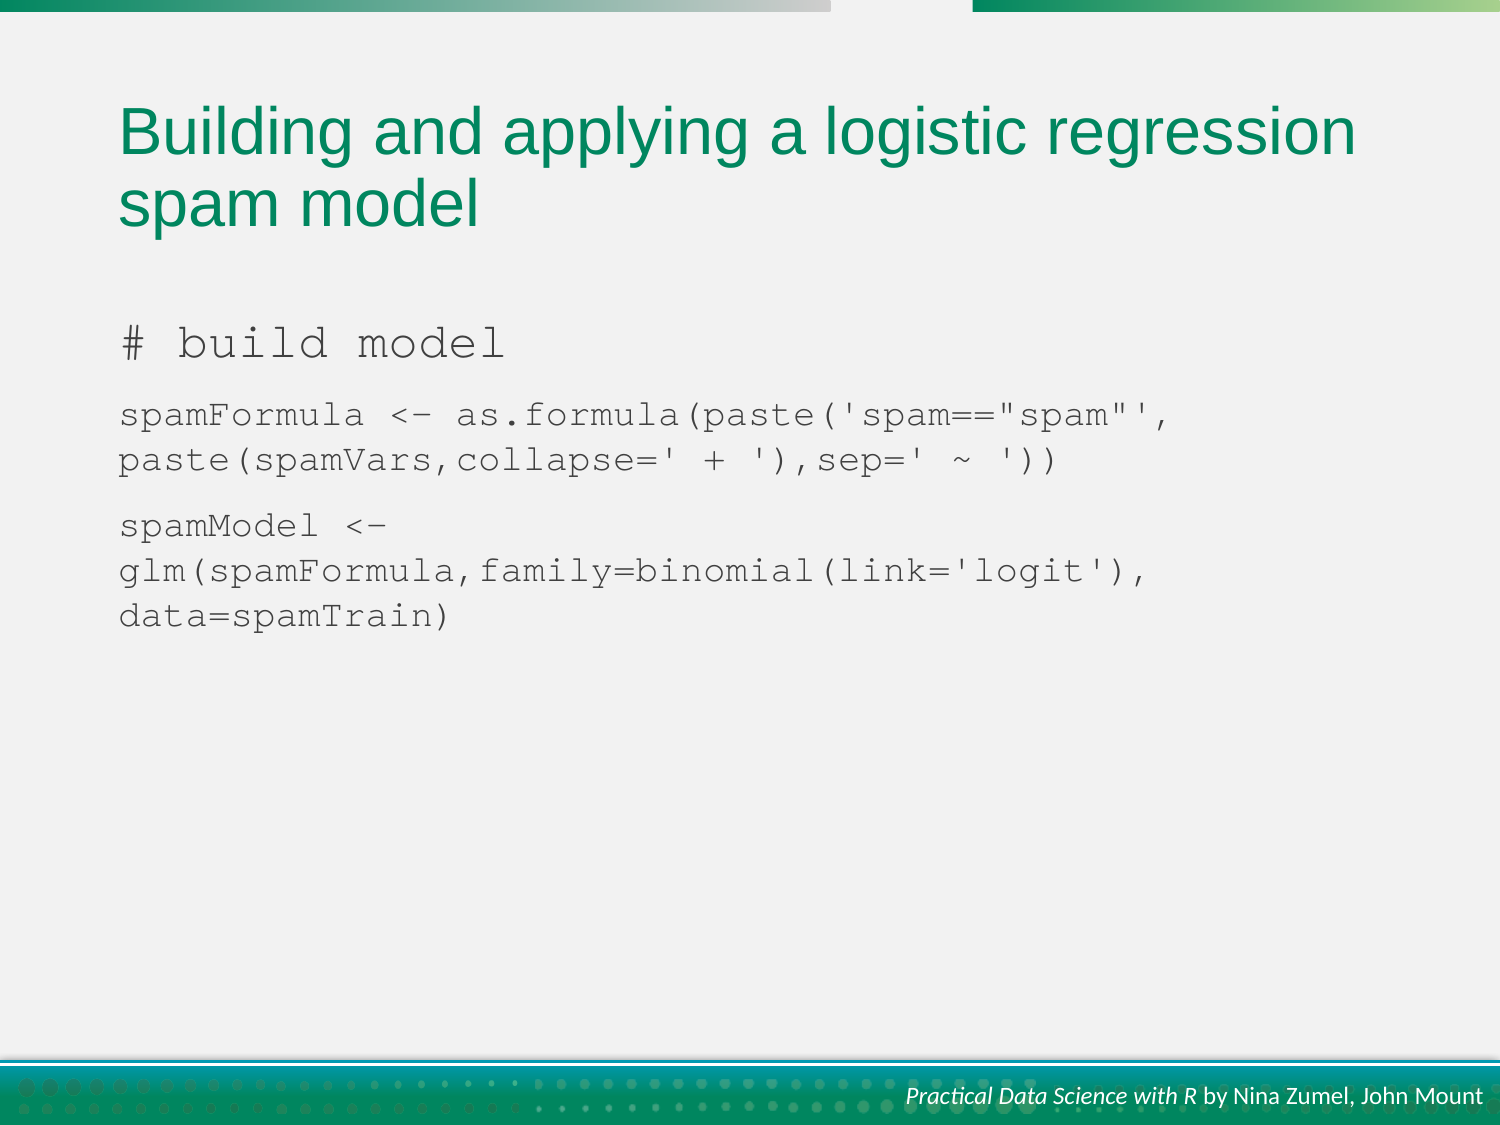

# Building and applying a logistic regression spam model
# build model
spamFormula <- as.formula(paste('spam=="spam"',   paste(spamVars,collapse=' + '),sep=' ~ '))
spamModel <- glm(spamFormula,family=binomial(link='logit'), data=spamTrain)
Practical Data Science with R by Nina Zumel, John Mount